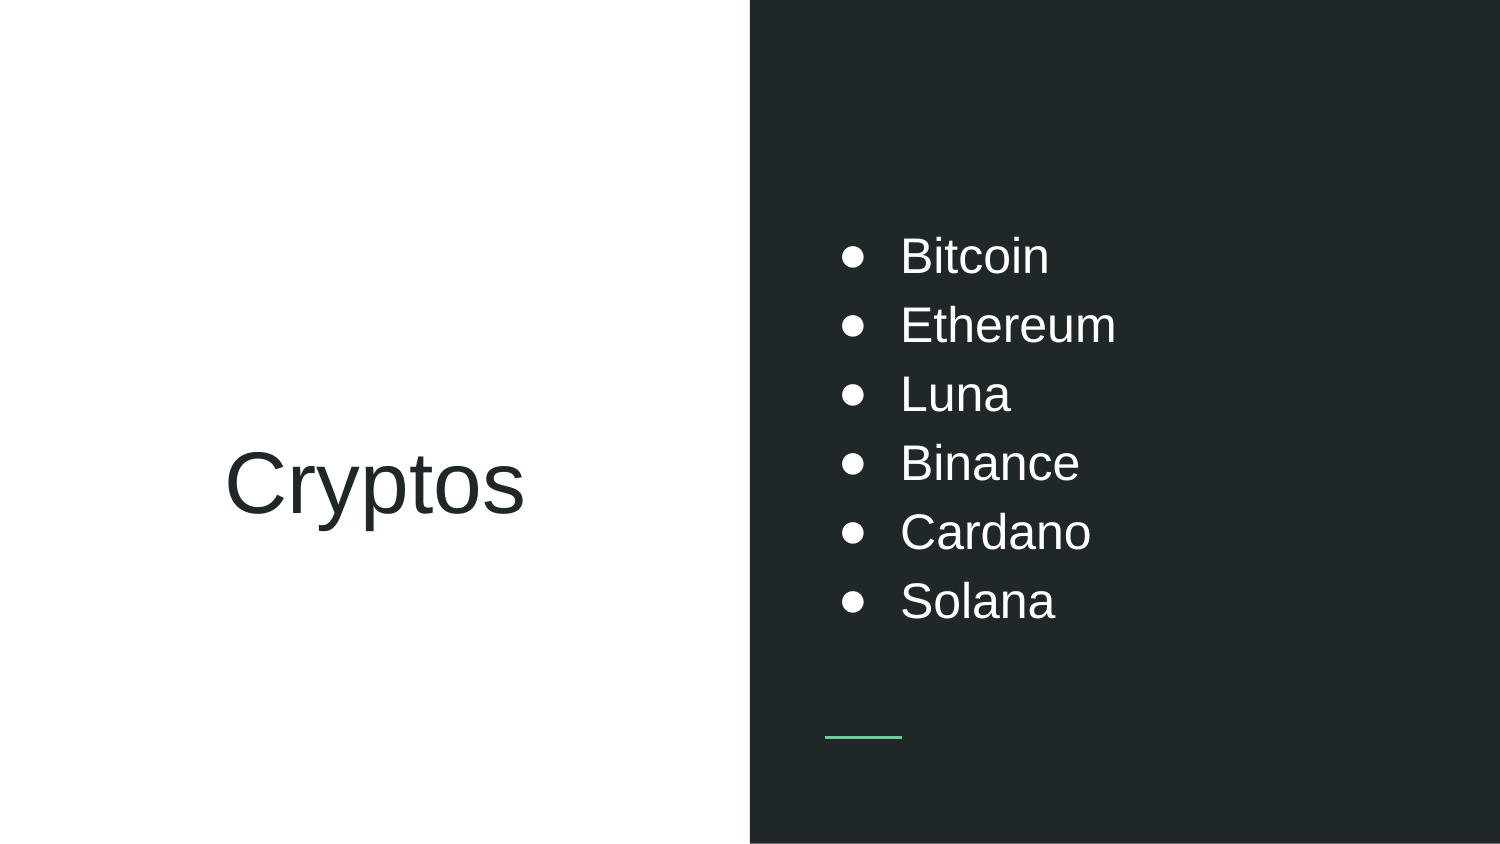

Bitcoin
Ethereum
Luna
Binance
Cardano
Solana
# Cryptos